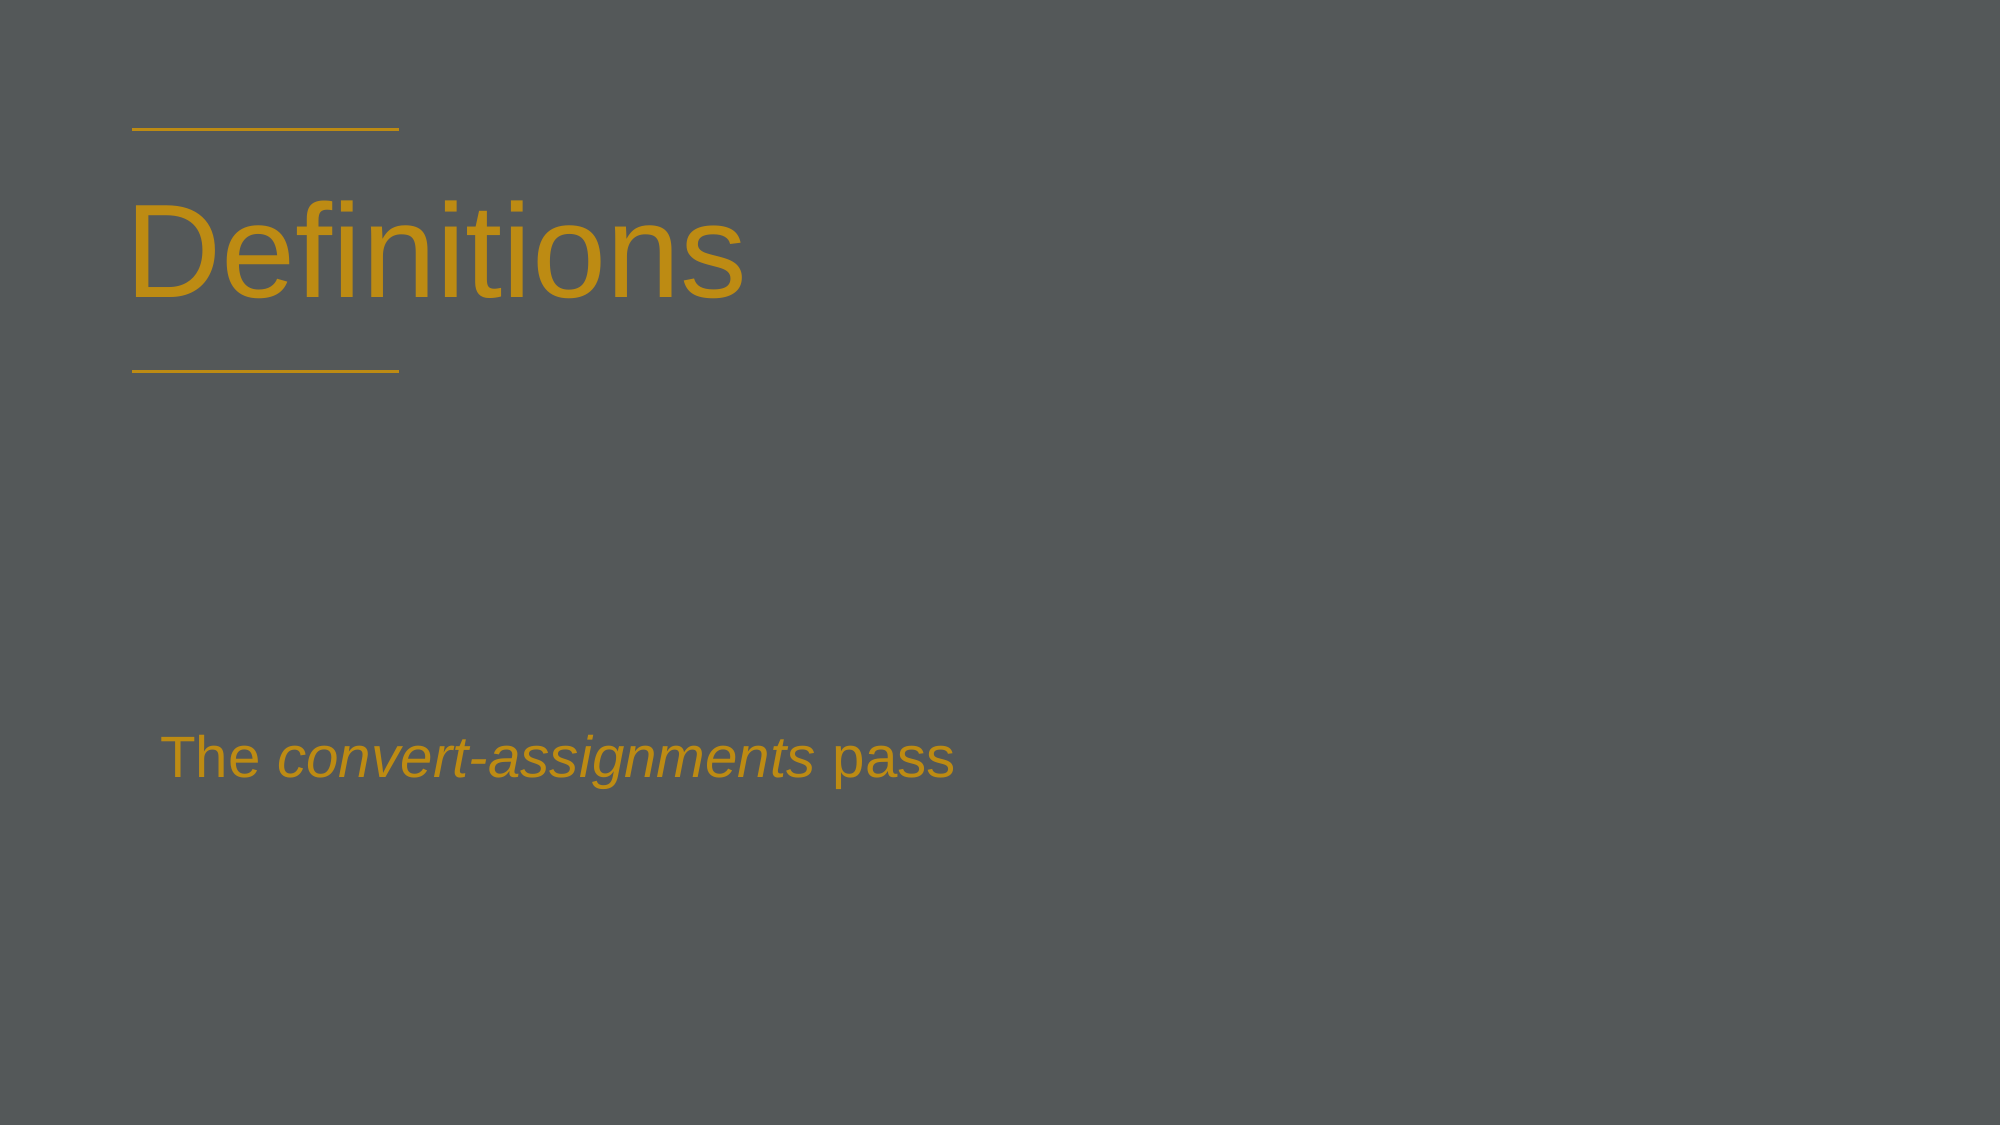

# Definitions
Syntax

Semantics

The convert-assignments pass